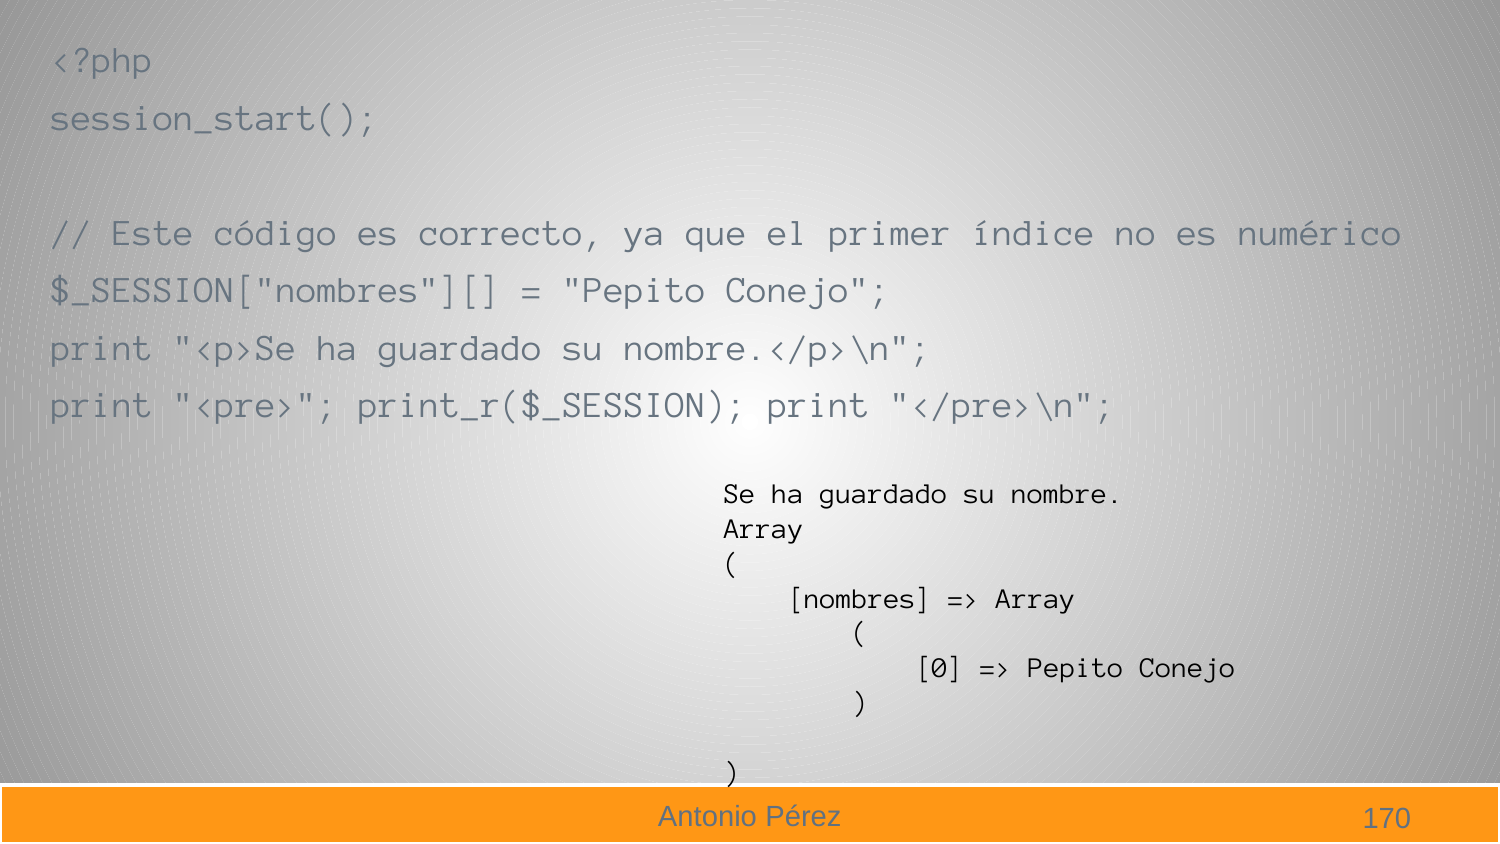

<?php
session_start();

// Este código es correcto, ya que el primer índice no es numérico
$_SESSION["nombres"][] = "Pepito Conejo";
print "<p>Se ha guardado su nombre.</p>\n";
print "<pre>"; print_r($_SESSION); print "</pre>\n";
Se ha guardado su nombre.
Array
(
    [nombres] => Array
        (
            [0] => Pepito Conejo
        )

)
170